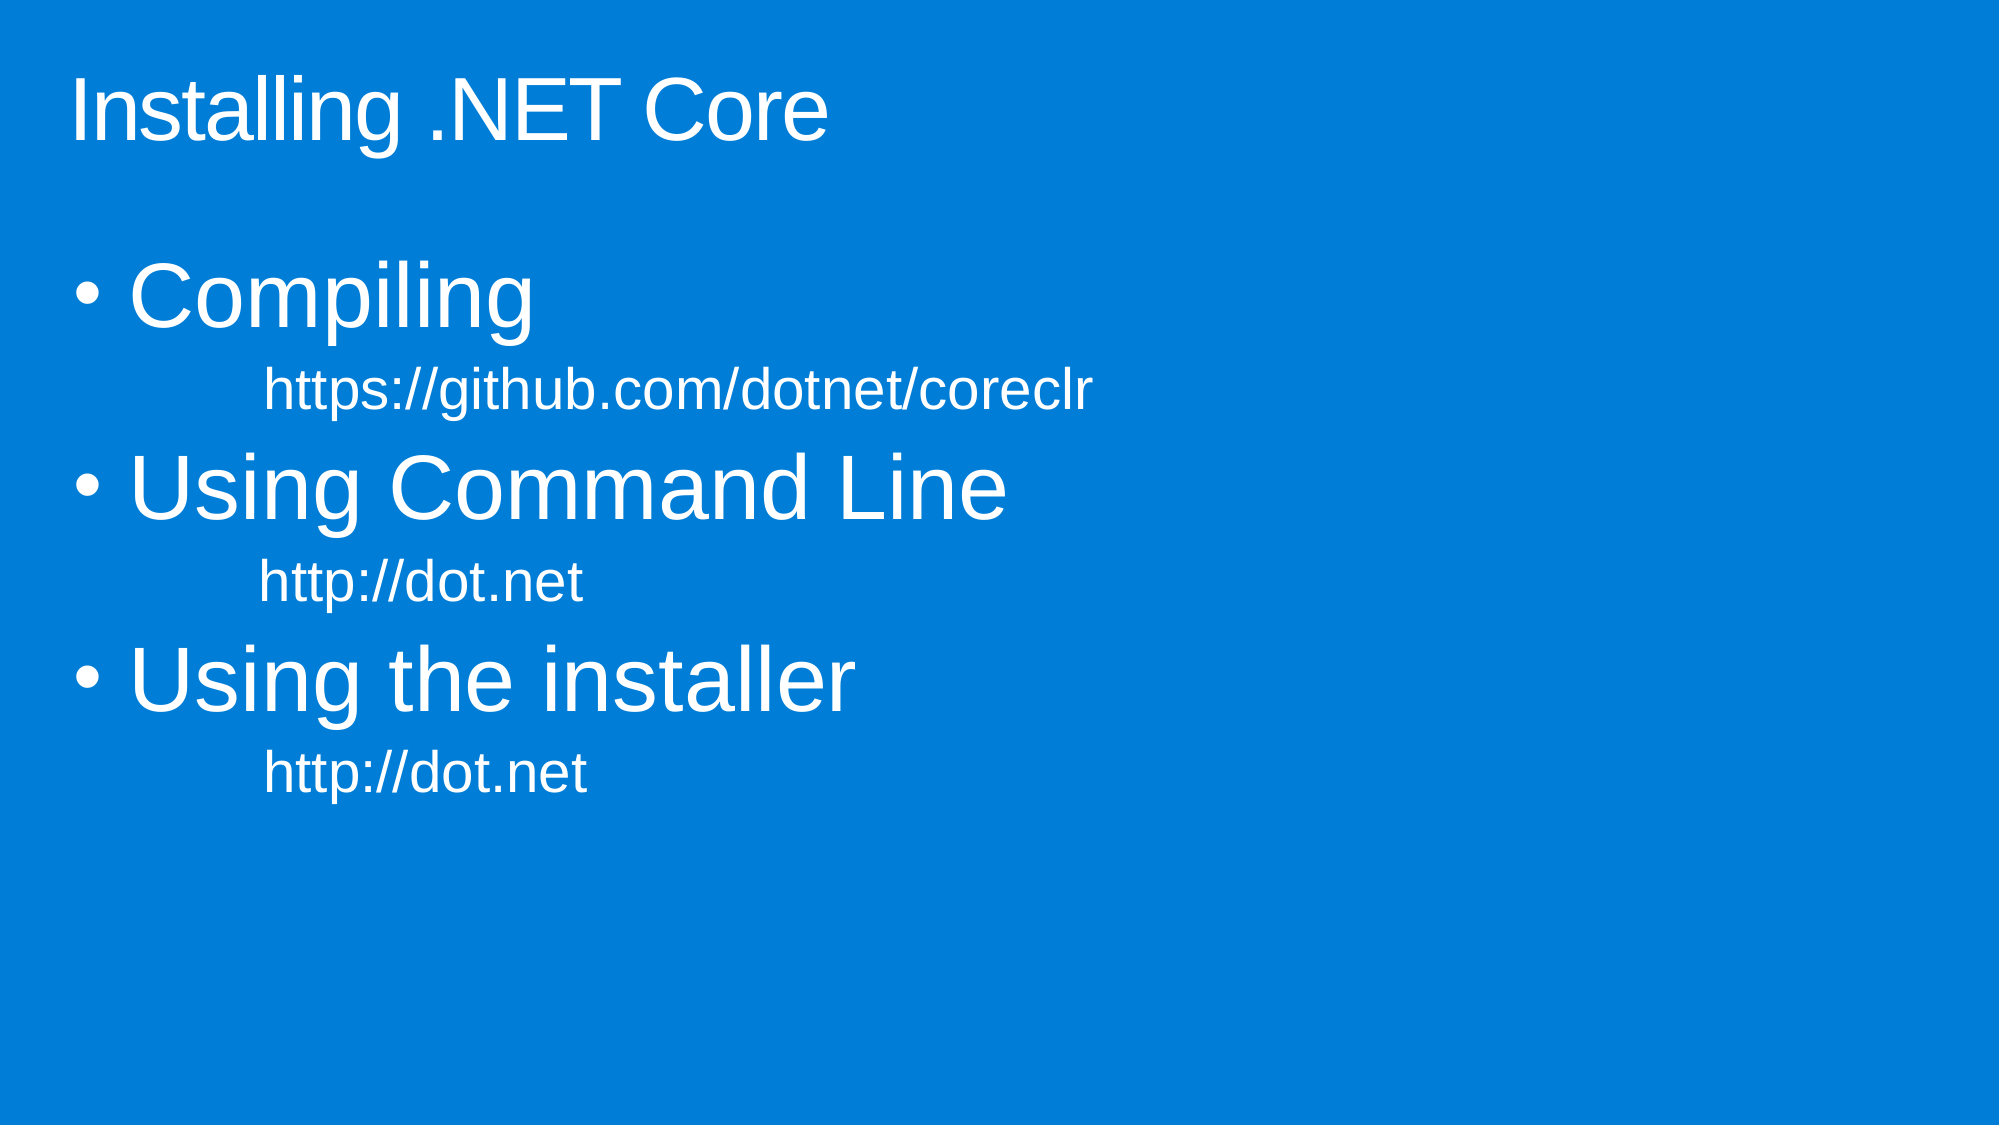

# Installing .NET Core
Compiling
	https://github.com/dotnet/coreclr
Using Command Line
	http://dot.net
Using the installer
	http://dot.net